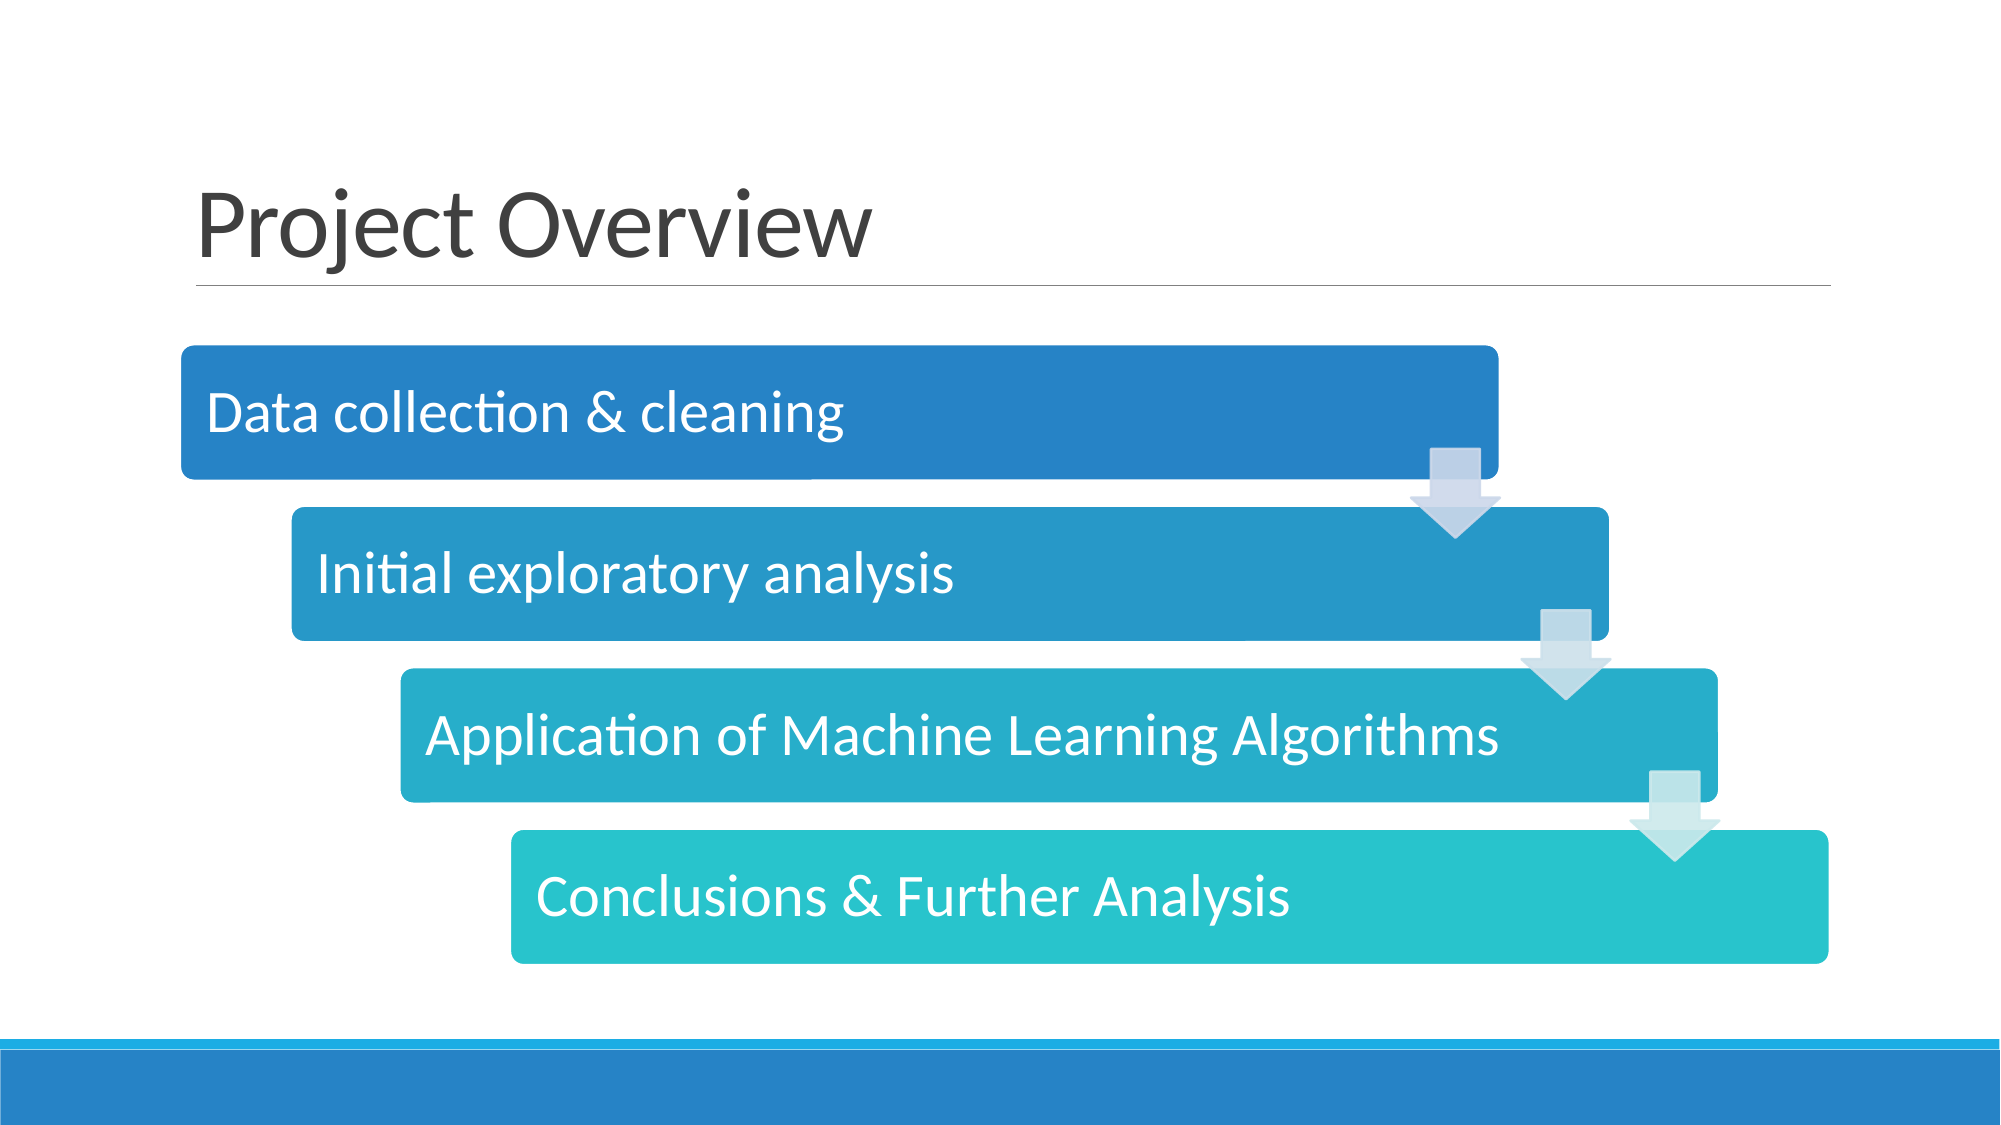

# Project Overview
Data collection & cleaning
Initial exploratory analysis
Application of Machine Learning Algorithms
Conclusions & Further Analysis